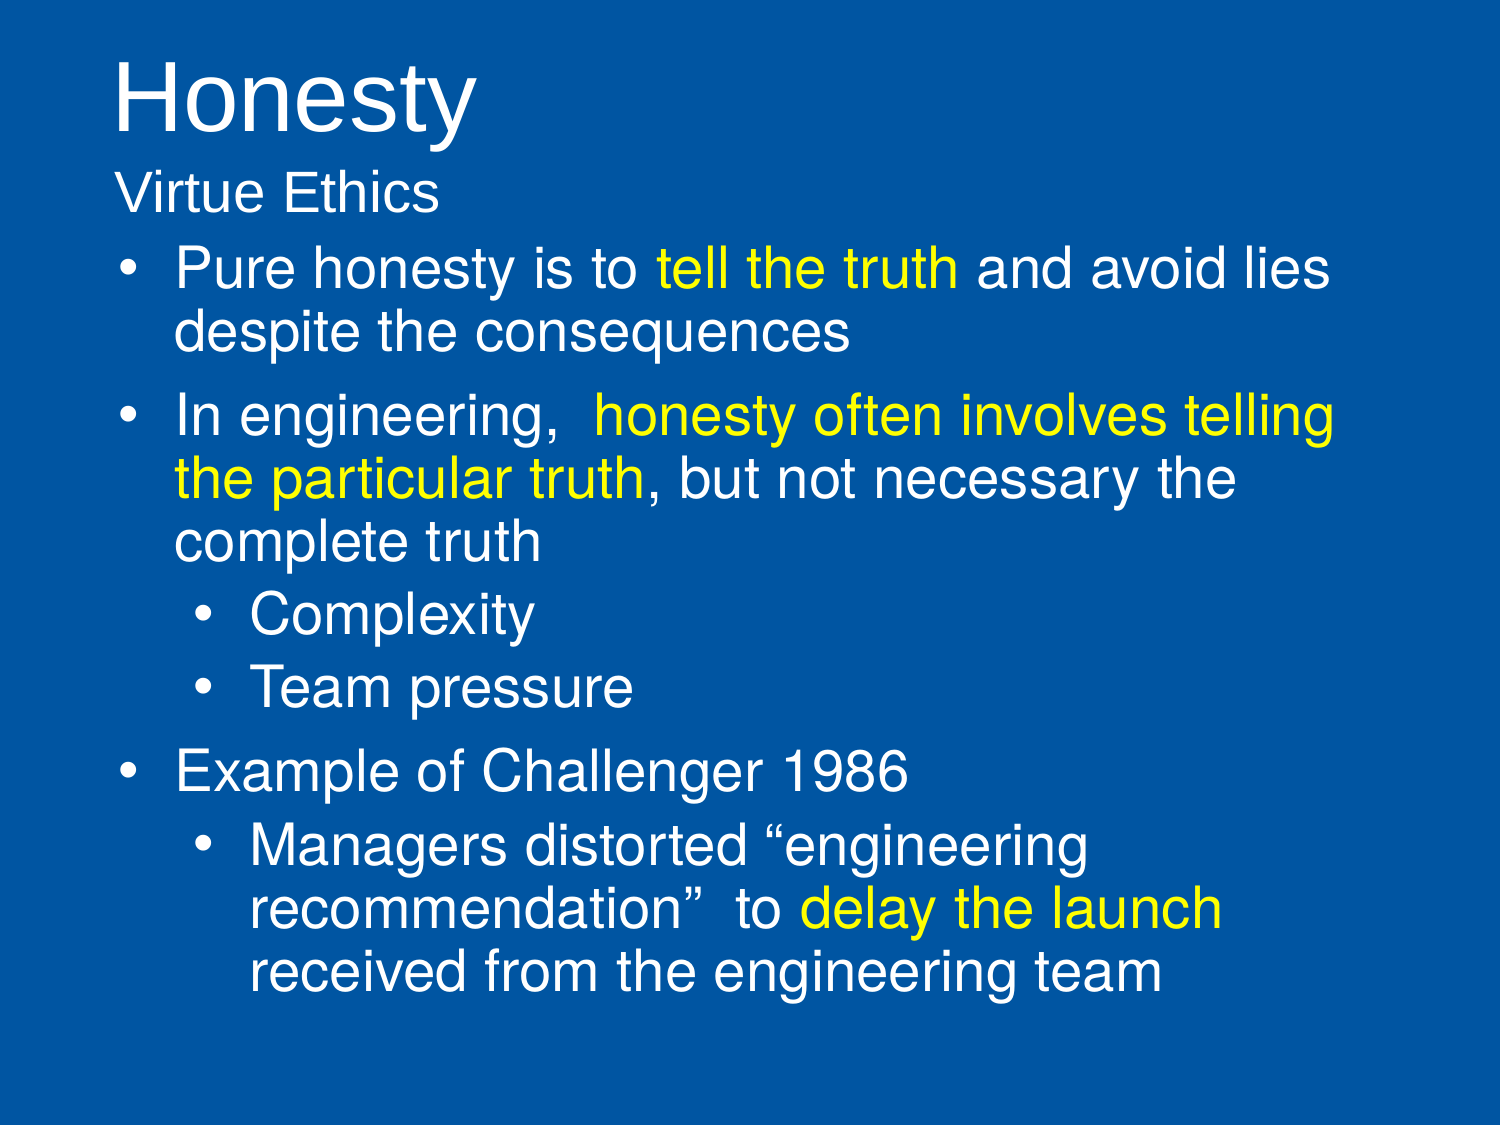

# Honesty
Virtue Ethics
Pure honesty is to tell the truth and avoid lies despite the consequences
In engineering,  honesty often involves telling the particular truth, but not necessary the complete truth
Complexity
Team pressure
Example of Challenger 1986
Managers distorted “engineering recommendation”  to delay the launch received from the engineering team